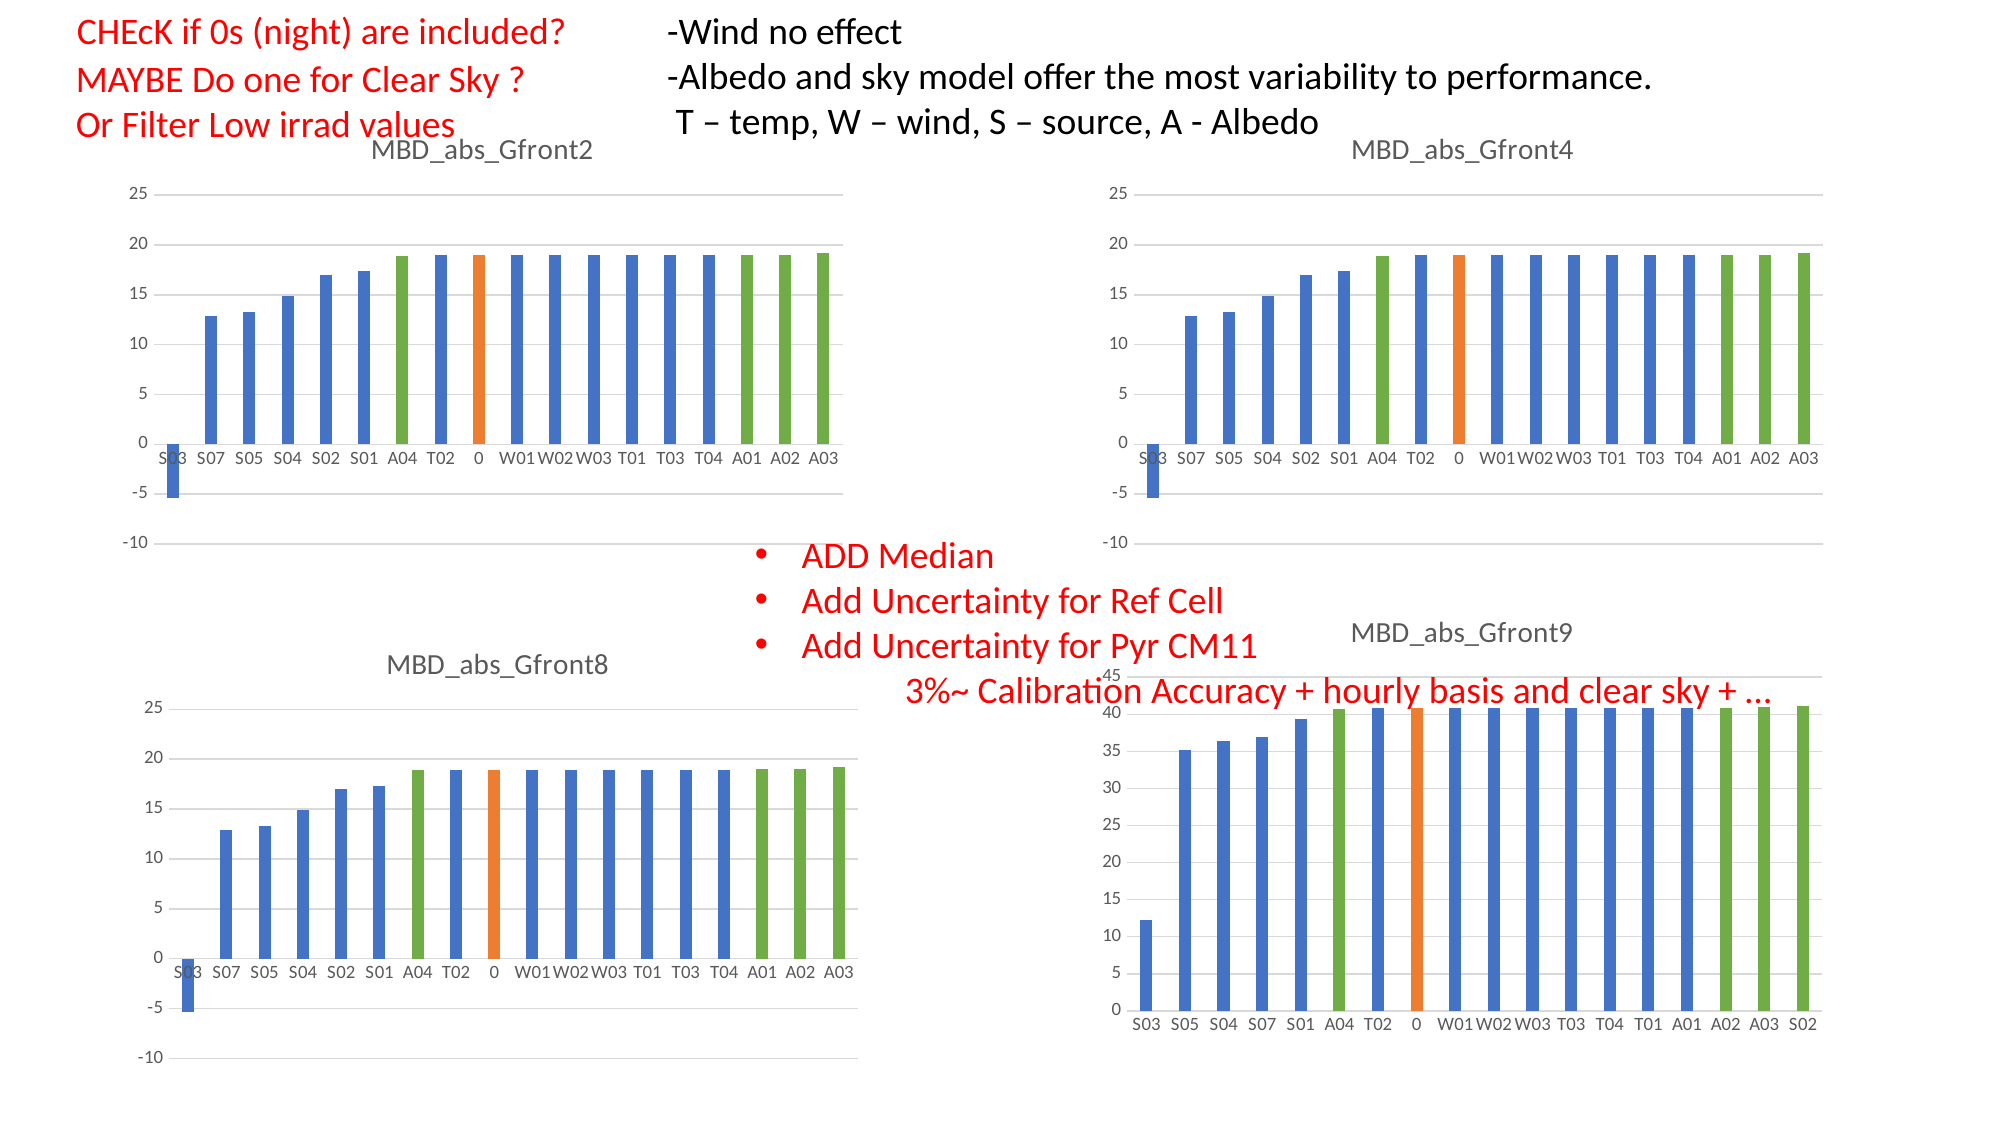

CHEcK if 0s (night) are included?
-Wind no effect
-Albedo and sky model offer the most variability to performance.
 T – temp, W – wind, S – source, A - Albedo
MAYBE Do one for Clear Sky ?
Or Filter Low irrad values

### Chart:

| Category | MBD_abs_Gfront2 |
|---|---|
| S03 | -5.377634446 |
| S07 | 12.91876569 |
| S05 | 13.3181147 |
| S04 | 14.8996513 |
| S02 | 17.02359961 |
| S01 | 17.35007385 |
| A04 | 18.90468665 |
| T02 | 18.9464096 |
| 0 | 18.94663897 |
| W01 | 18.94663897 |
| W02 | 18.94663897 |
| W03 | 18.94663897 |
| T01 | 18.94667671 |
| T03 | 18.94681581 |
| T04 | 18.94681581 |
| A01 | 18.9694136 |
| A02 | 19.03240884 |
| A03 | 19.19382786 |

### Chart:

| Category | MBD_abs_Gfront4 |
|---|---|
| S03 | -5.377634446 |
| S07 | 12.91876569 |
| S05 | 13.3181147 |
| S04 | 14.8996513 |
| S02 | 17.02359961 |
| S01 | 17.35007385 |
| A04 | 18.90468665 |
| T02 | 18.9464096 |
| 0 | 18.94663897 |
| W01 | 18.94663897 |
| W02 | 18.94663897 |
| W03 | 18.94663897 |
| T01 | 18.94667671 |
| T03 | 18.94681581 |
| T04 | 18.94681581 |
| A01 | 18.9694136 |
| A02 | 19.03240884 |
| A03 | 19.19382786 |
ADD Median
Add Uncertainty for Ref Cell
Add Uncertainty for Pyr CM11
	3%~ Calibration Accuracy + hourly basis and clear sky + …

### Chart:

| Category | MBD_abs_Gfront9 |
|---|---|
| S03 | 12.25981039 |
| S05 | 35.17052919 |
| S04 | 36.33522087 |
| S07 | 36.92741407 |
| S01 | 39.30172056 |
| A04 | 40.73369129 |
| T02 | 40.7788248 |
| 0 | 40.77888649 |
| W01 | 40.77888649 |
| W02 | 40.77888649 |
| W03 | 40.77888649 |
| T03 | 40.77889898 |
| T04 | 40.77889898 |
| T01 | 40.77891198 |
| A01 | 40.7964659 |
| A02 | 40.86689277 |
| A03 | 41.03737014 |
| S02 | 41.14904748 |

### Chart:

| Category | MBD_abs_Gfront8 |
|---|---|
| S03 | -5.377634446 |
| S07 | 12.91876569 |
| S05 | 13.3181147 |
| S04 | 14.8996513 |
| S02 | 17.02359961 |
| S01 | 17.35007385 |
| A04 | 18.90468665 |
| T02 | 18.9464096 |
| 0 | 18.94663897 |
| W01 | 18.94663897 |
| W02 | 18.94663897 |
| W03 | 18.94663897 |
| T01 | 18.94667671 |
| T03 | 18.94681581 |
| T04 | 18.94681581 |
| A01 | 18.9694136 |
| A02 | 19.03240884 |
| A03 | 19.19382786 |